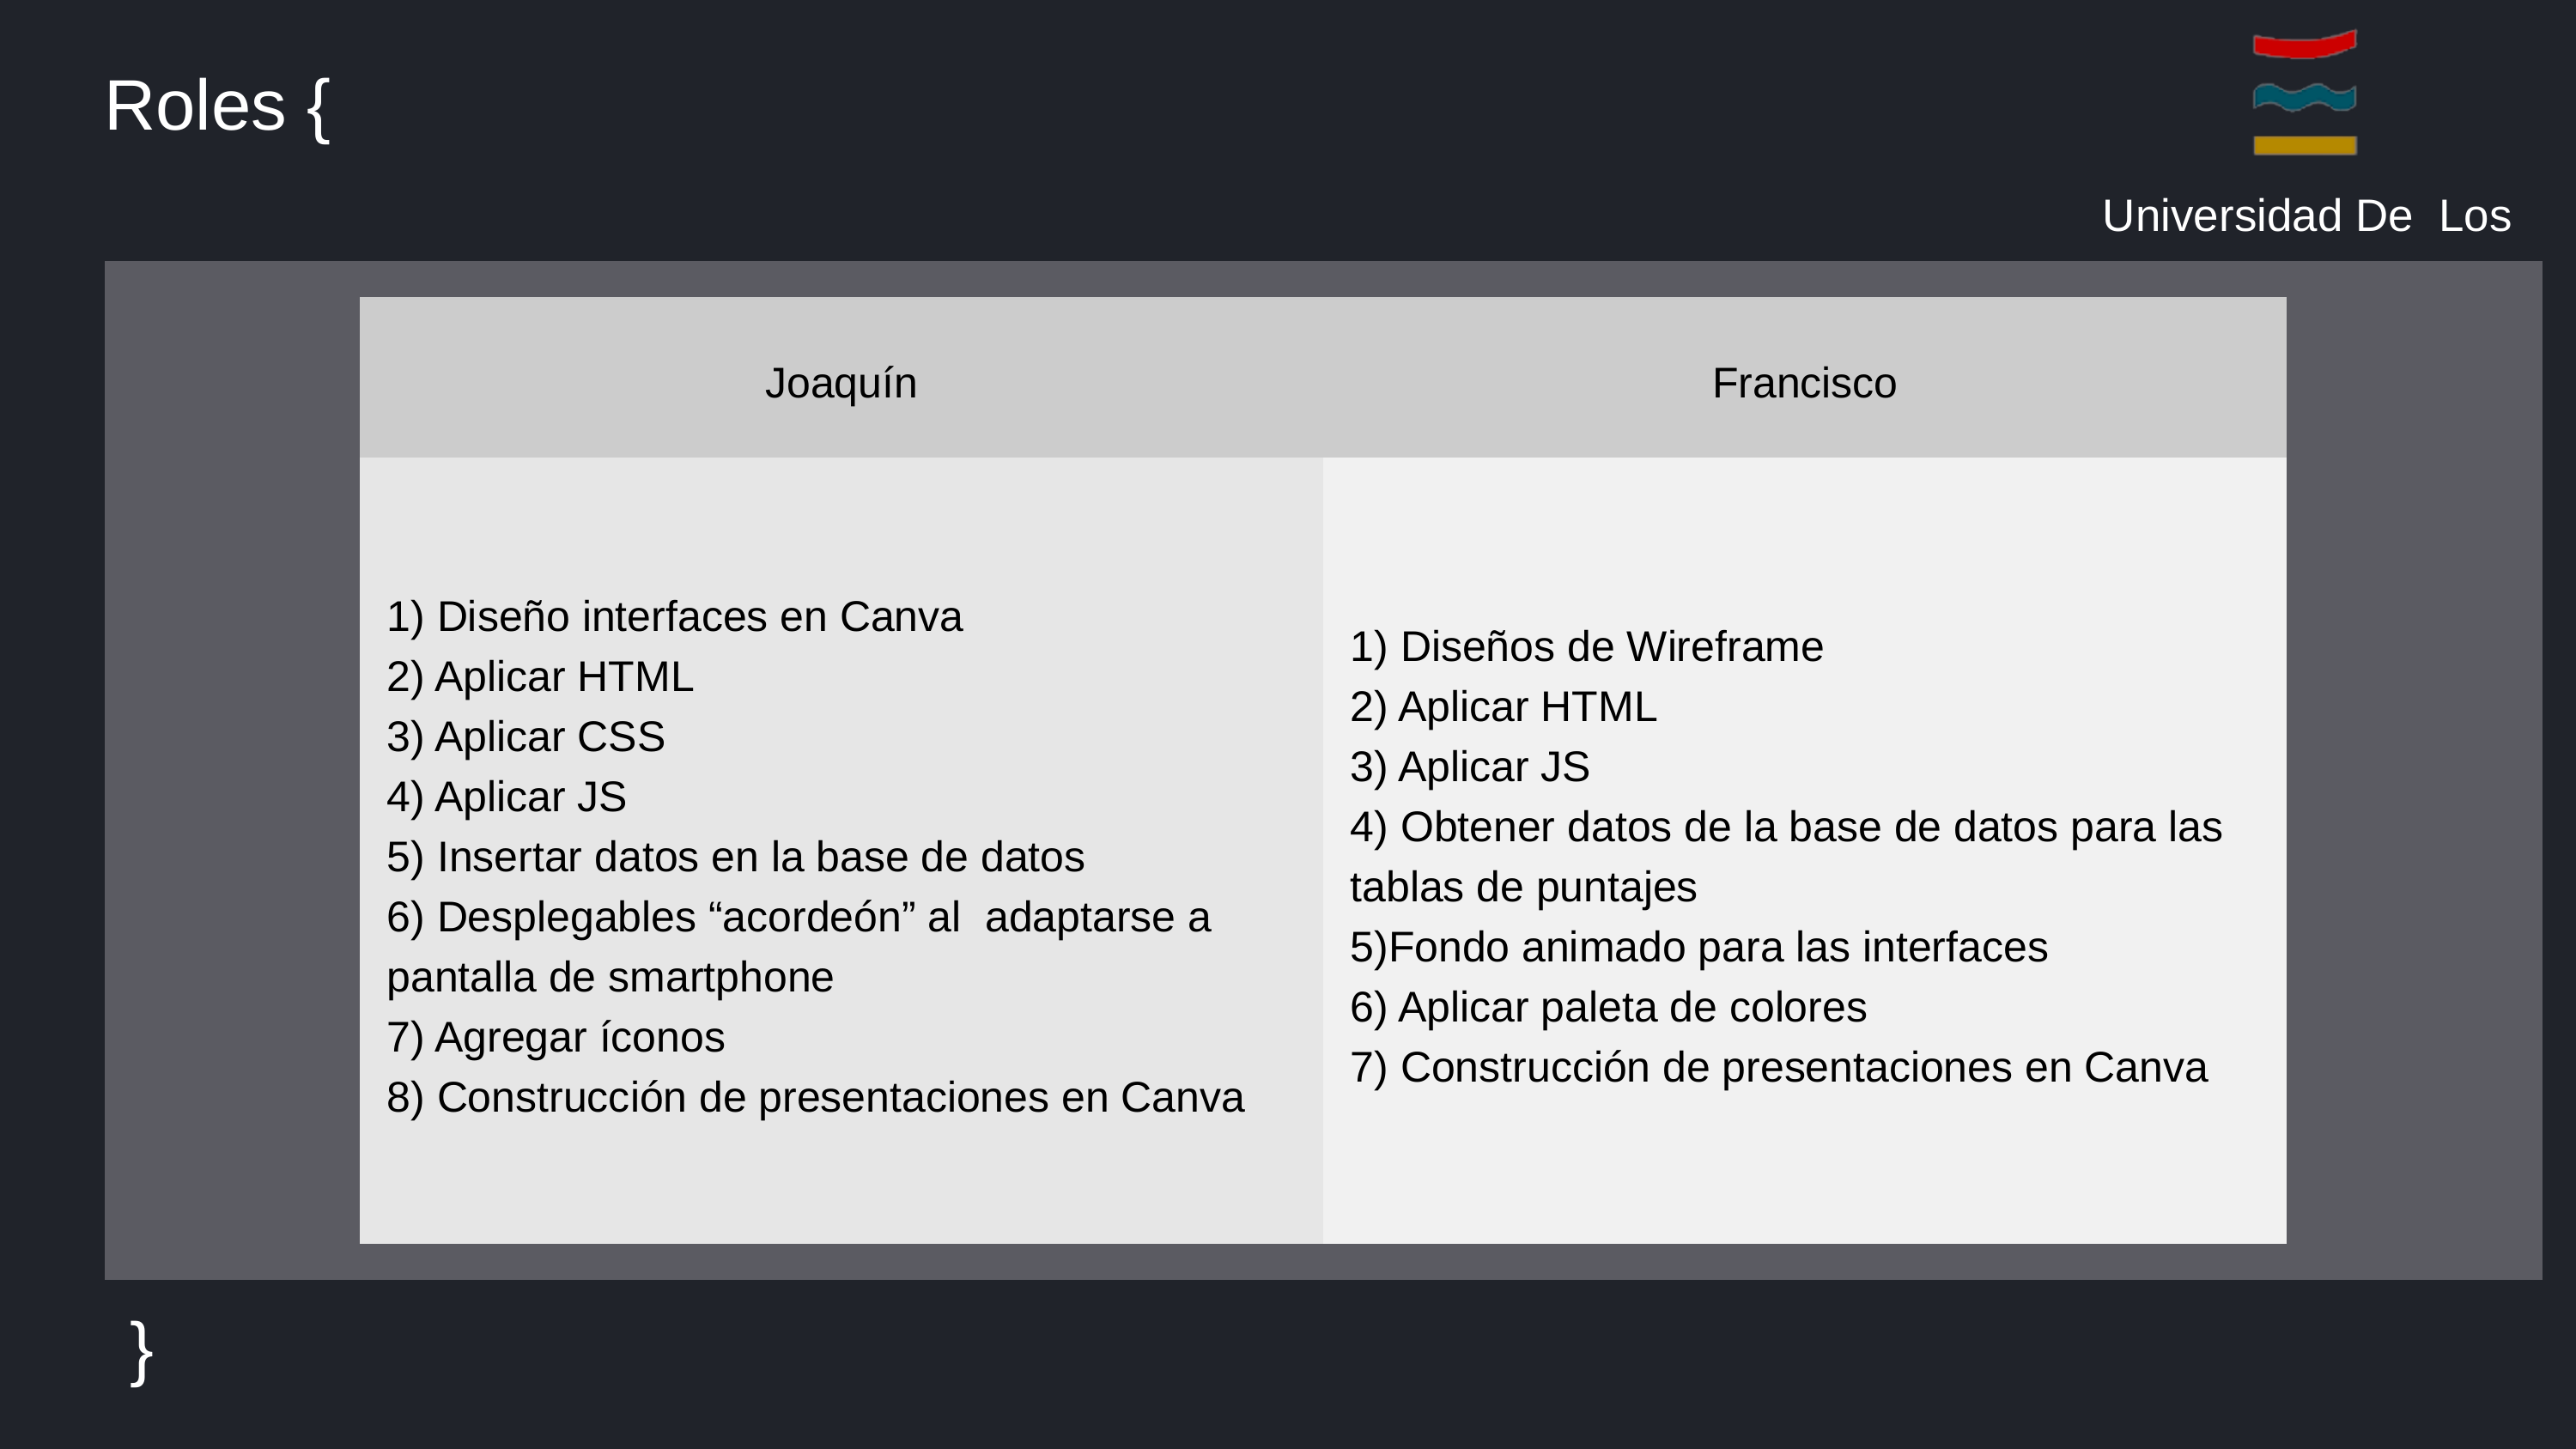

Universidad De  Los Lagos
Roles {

| Joaquín | Francisco |
| --- | --- |
| 1) Diseño interfaces en Canva 2) Aplicar HTML 3) Aplicar CSS 4) Aplicar JS 5) Insertar datos en la base de datos 6) Desplegables “acordeón” al adaptarse a pantalla de smartphone 7) Agregar íconos 8) Construcción de presentaciones en Canva | 1) Diseños de Wireframe 2) Aplicar HTML 3) Aplicar JS 4) Obtener datos de la base de datos para las tablas de puntajes 5)Fondo animado para las interfaces 6) Aplicar paleta de colores 7) Construcción de presentaciones en Canva |
}